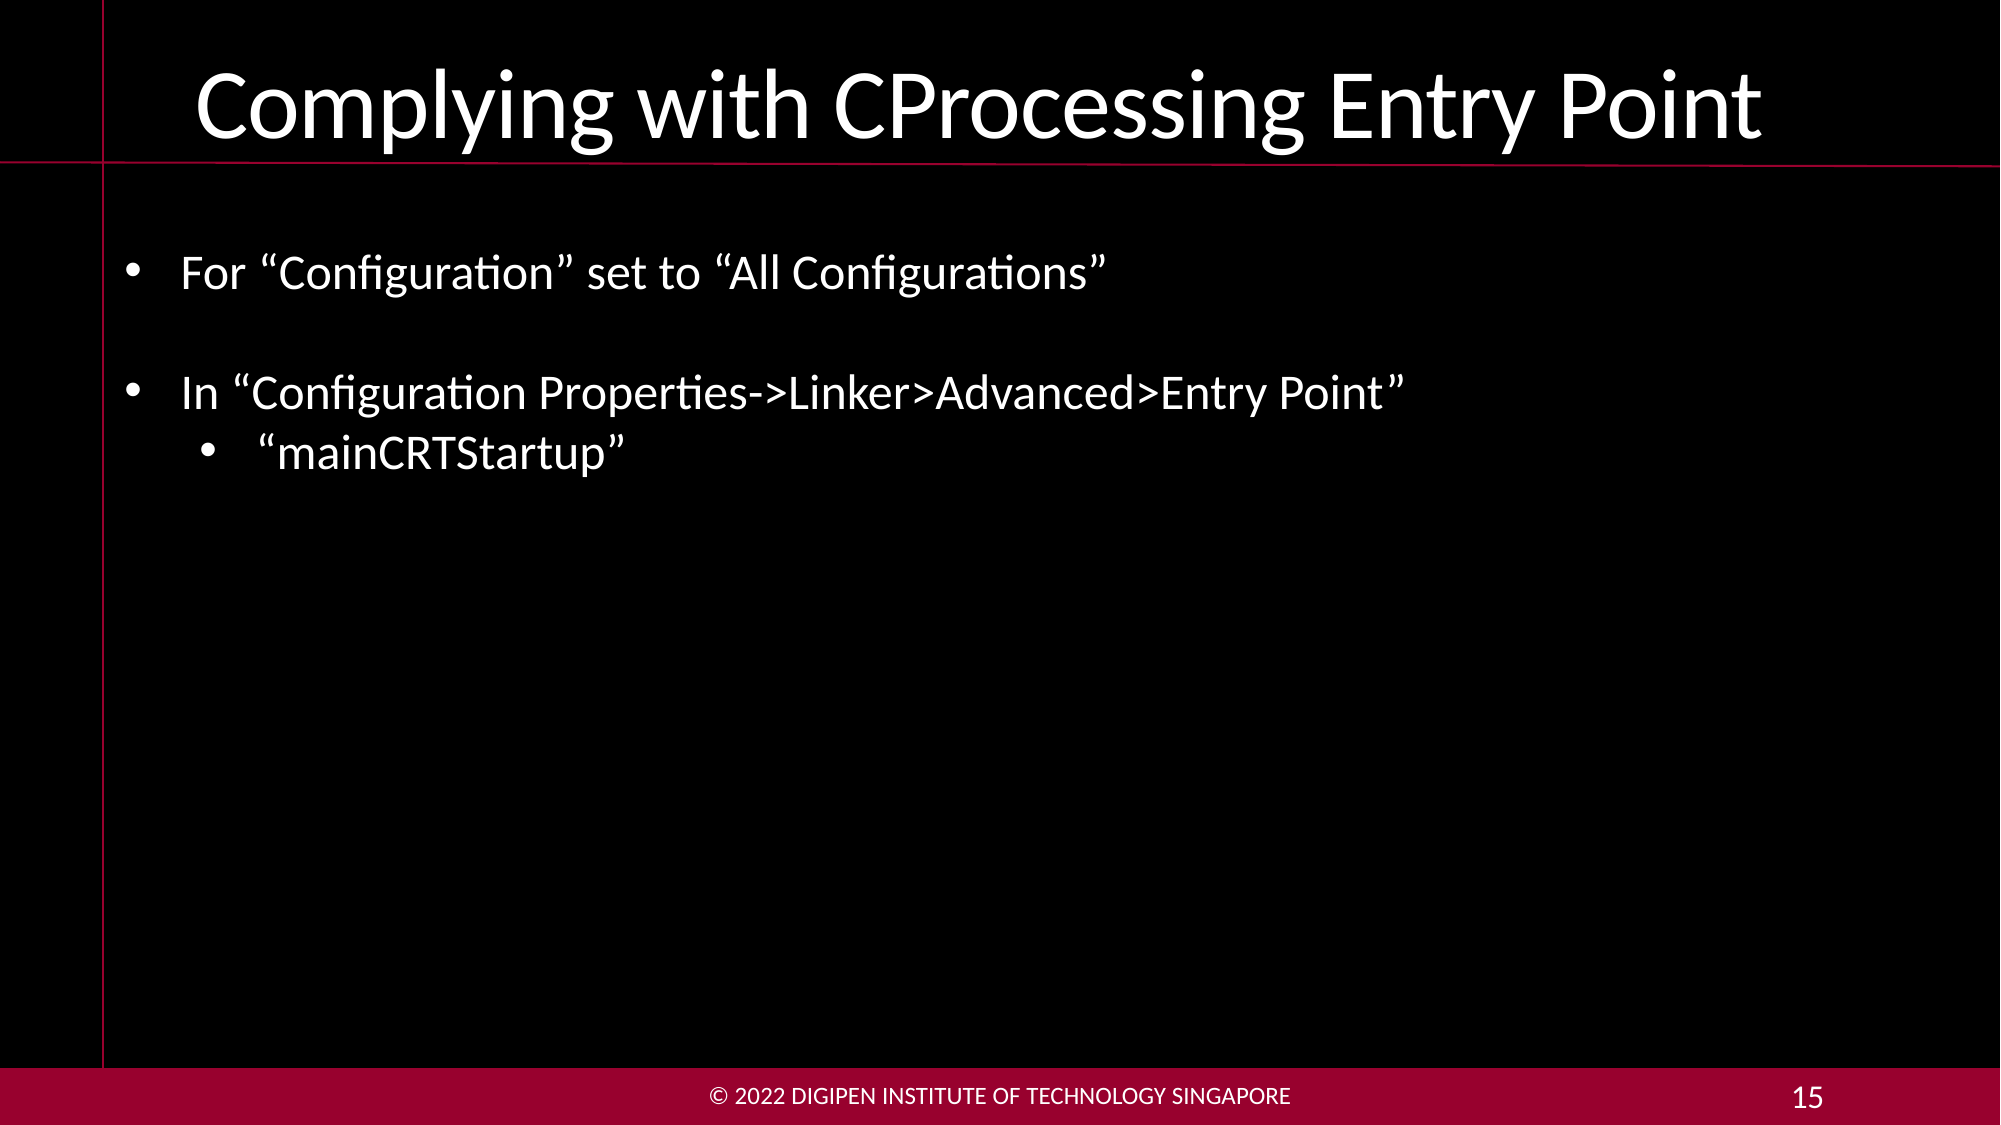

# Complying with CProcessing Entry Point
For “Configuration” set to “All Configurations”

In “Configuration Properties->Linker>Advanced>Entry Point”
“mainCRTStartup”

© 2022 DigiPen Institute of Technology singapore
15